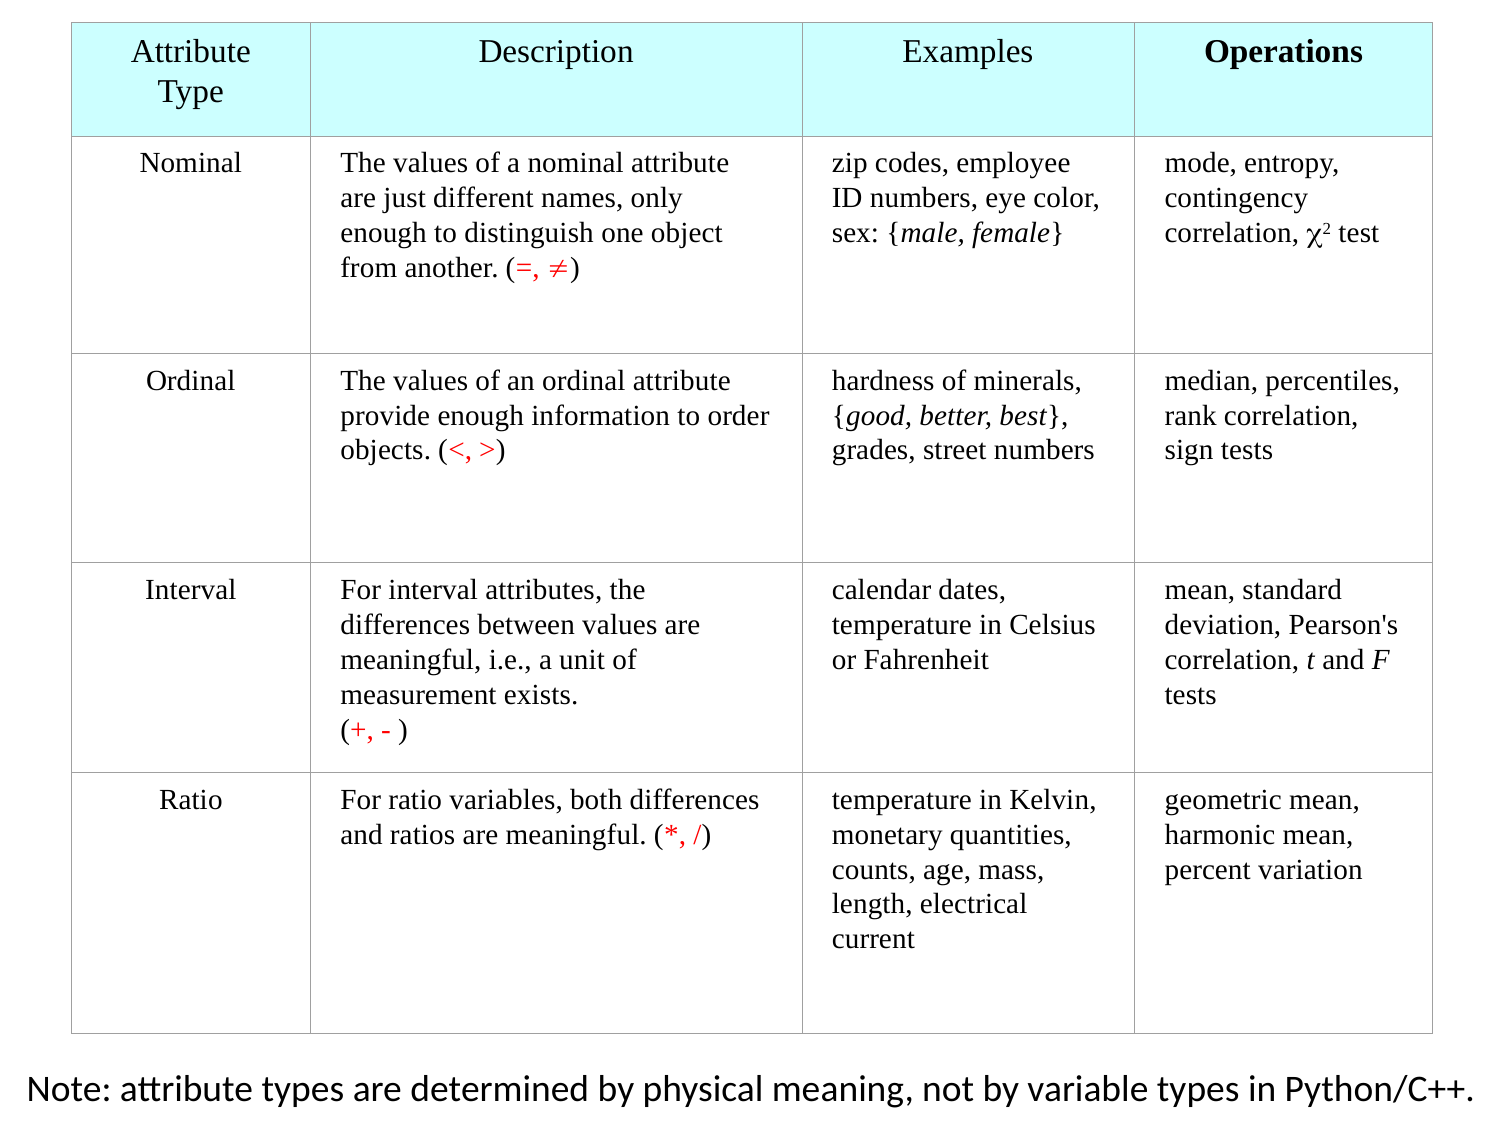

Attribute Type

Description

Examples

Operations

Nominal

The values of a nominal attribute are just different names, only enough to distinguish one object from another. (=, ≠)

zip codes, employee ID numbers, eye color, sex: {male, female}

mode, entropy, contingency correlation, χ2 test

Ordinal

The values of an ordinal attribute provide enough information to order objects. (<, >)

hardness of minerals, {good, better, best},
grades, street numbers

median, percentiles, rank correlation, sign tests

Interval

For interval attributes, the differences between values are meaningful, i.e., a unit of measurement exists.
(+, - )

calendar dates, temperature in Celsius or Fahrenheit

mean, standard deviation, Pearson's correlation, t and F tests

Ratio

For ratio variables, both differences and ratios are meaningful. (*, /)

temperature in Kelvin, monetary quantities, counts, age, mass, length, electrical current

geometric mean, harmonic mean, percent variation

Note: attribute types are determined by physical meaning, not by variable types in Python/C++.